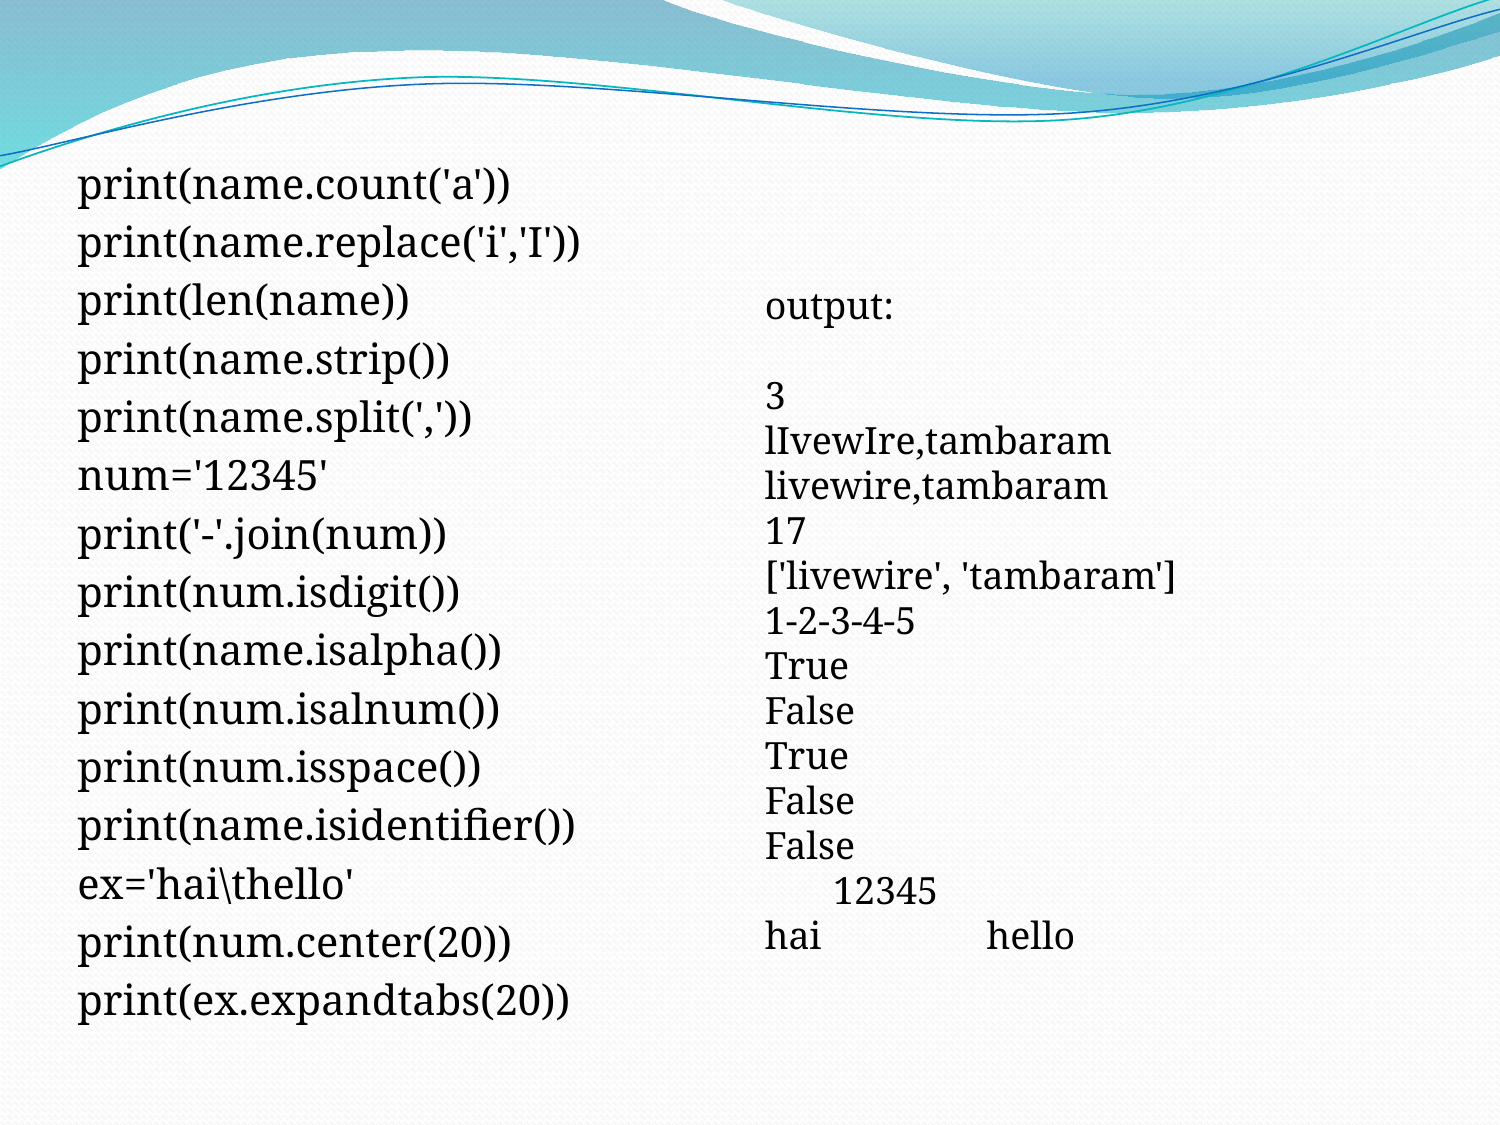

print(name.count('a'))
print(name.replace('i','I'))
print(len(name))
print(name.strip())
print(name.split(','))
num='12345'
print('-'.join(num))
print(num.isdigit())
print(name.isalpha())
print(num.isalnum())
print(num.isspace())
print(name.isidentifier())
ex='hai\thello'
print(num.center(20))
print(ex.expandtabs(20))
output:

3
lIvewIre,tambaram
livewire,tambaram
17
['livewire', 'tambaram']
1-2-3-4-5
True
False
True
False
False
       12345
hai                 hello